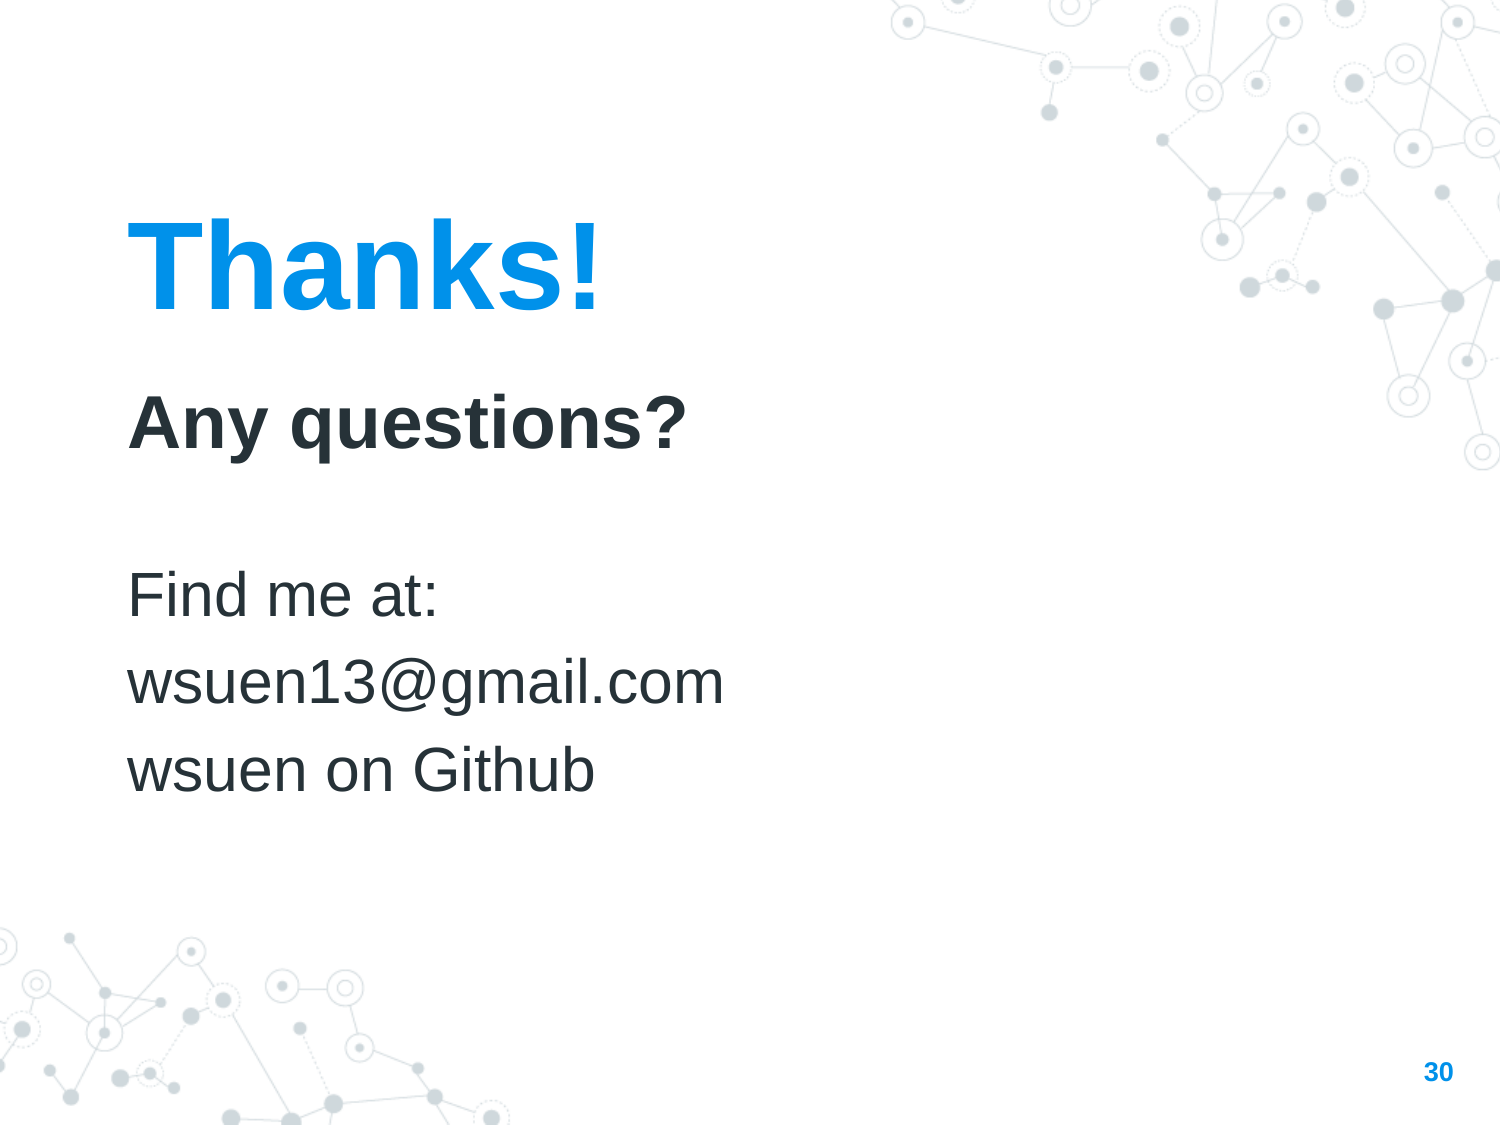

Thanks!
Any questions?
Find me at:
wsuen13@gmail.com
wsuen on Github
30